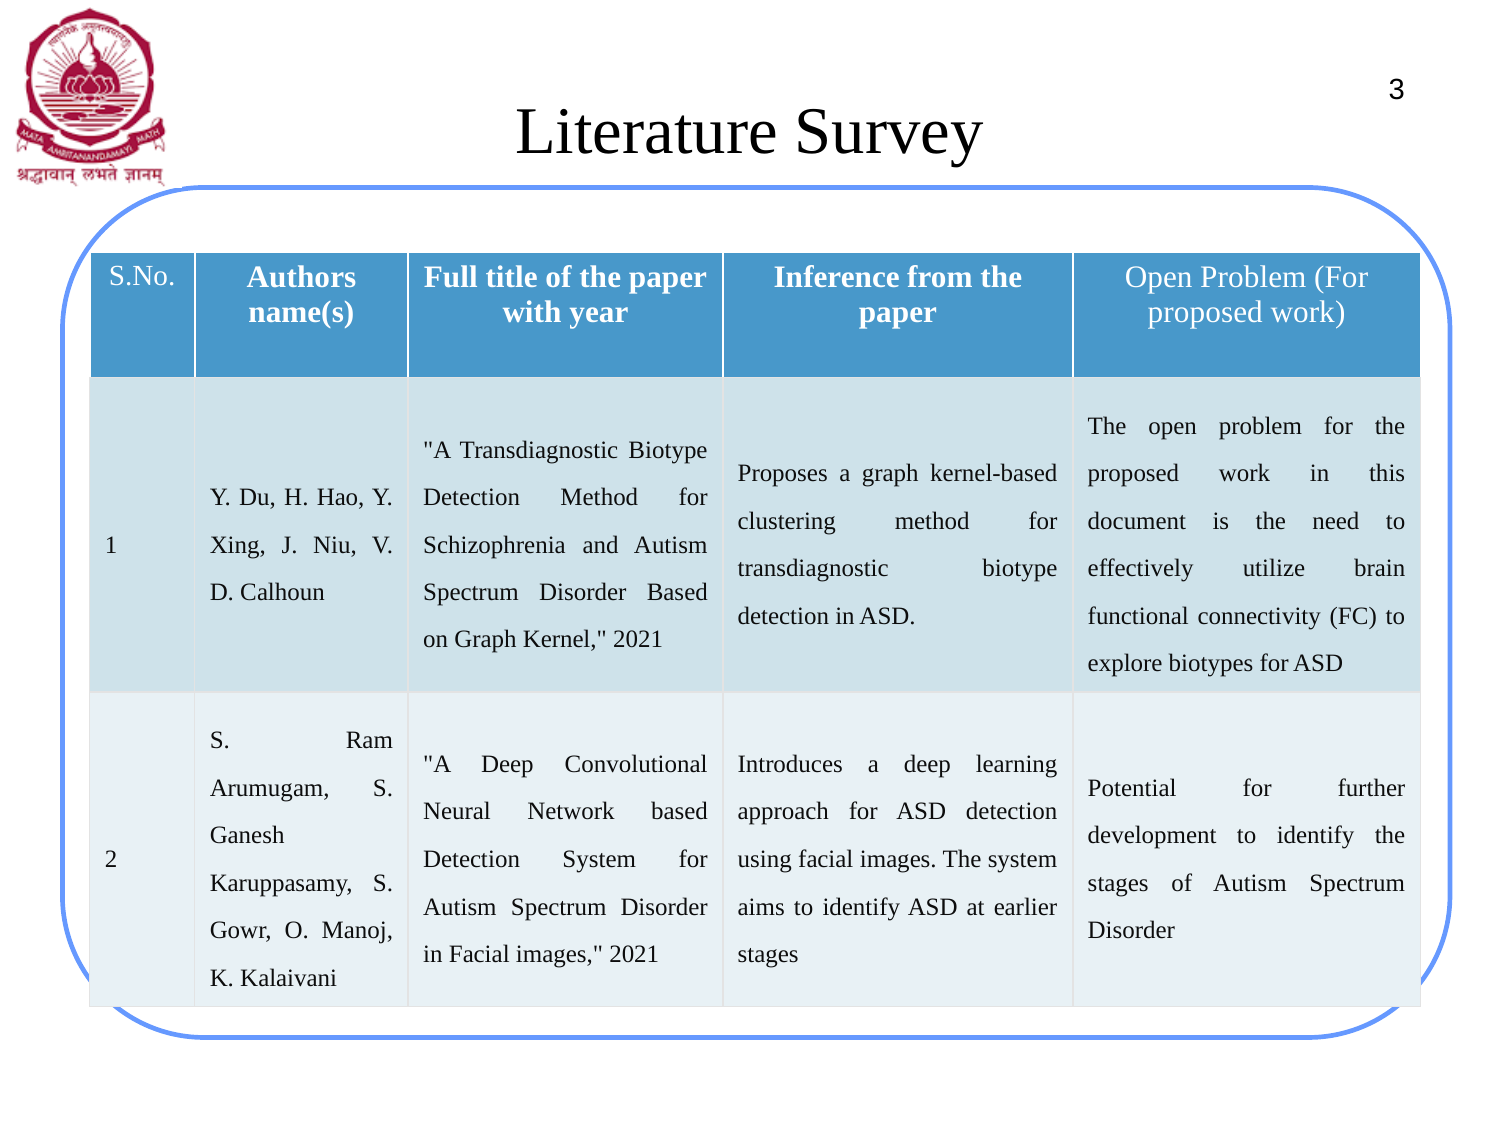

# Literature Survey
3
| S.No. | Authors name(s) | Full title of the paper with year | Inference from the paper | Open Problem (For proposed work) |
| --- | --- | --- | --- | --- |
| 1 | Y. Du, H. Hao, Y. Xing, J. Niu, V. D. Calhoun | "A Transdiagnostic Biotype Detection Method for Schizophrenia and Autism Spectrum Disorder Based on Graph Kernel," 2021 | Proposes a graph kernel-based clustering method for transdiagnostic biotype detection in ASD. | The open problem for the proposed work in this document is the need to effectively utilize brain functional connectivity (FC) to explore biotypes for ASD |
| 2 | S. Ram Arumugam, S. Ganesh Karuppasamy, S. Gowr, O. Manoj, K. Kalaivani | "A Deep Convolutional Neural Network based Detection System for Autism Spectrum Disorder in Facial images," 2021 | Introduces a deep learning approach for ASD detection using facial images. The system aims to identify ASD at earlier stages | Potential for further development to identify the stages of Autism Spectrum Disorder |